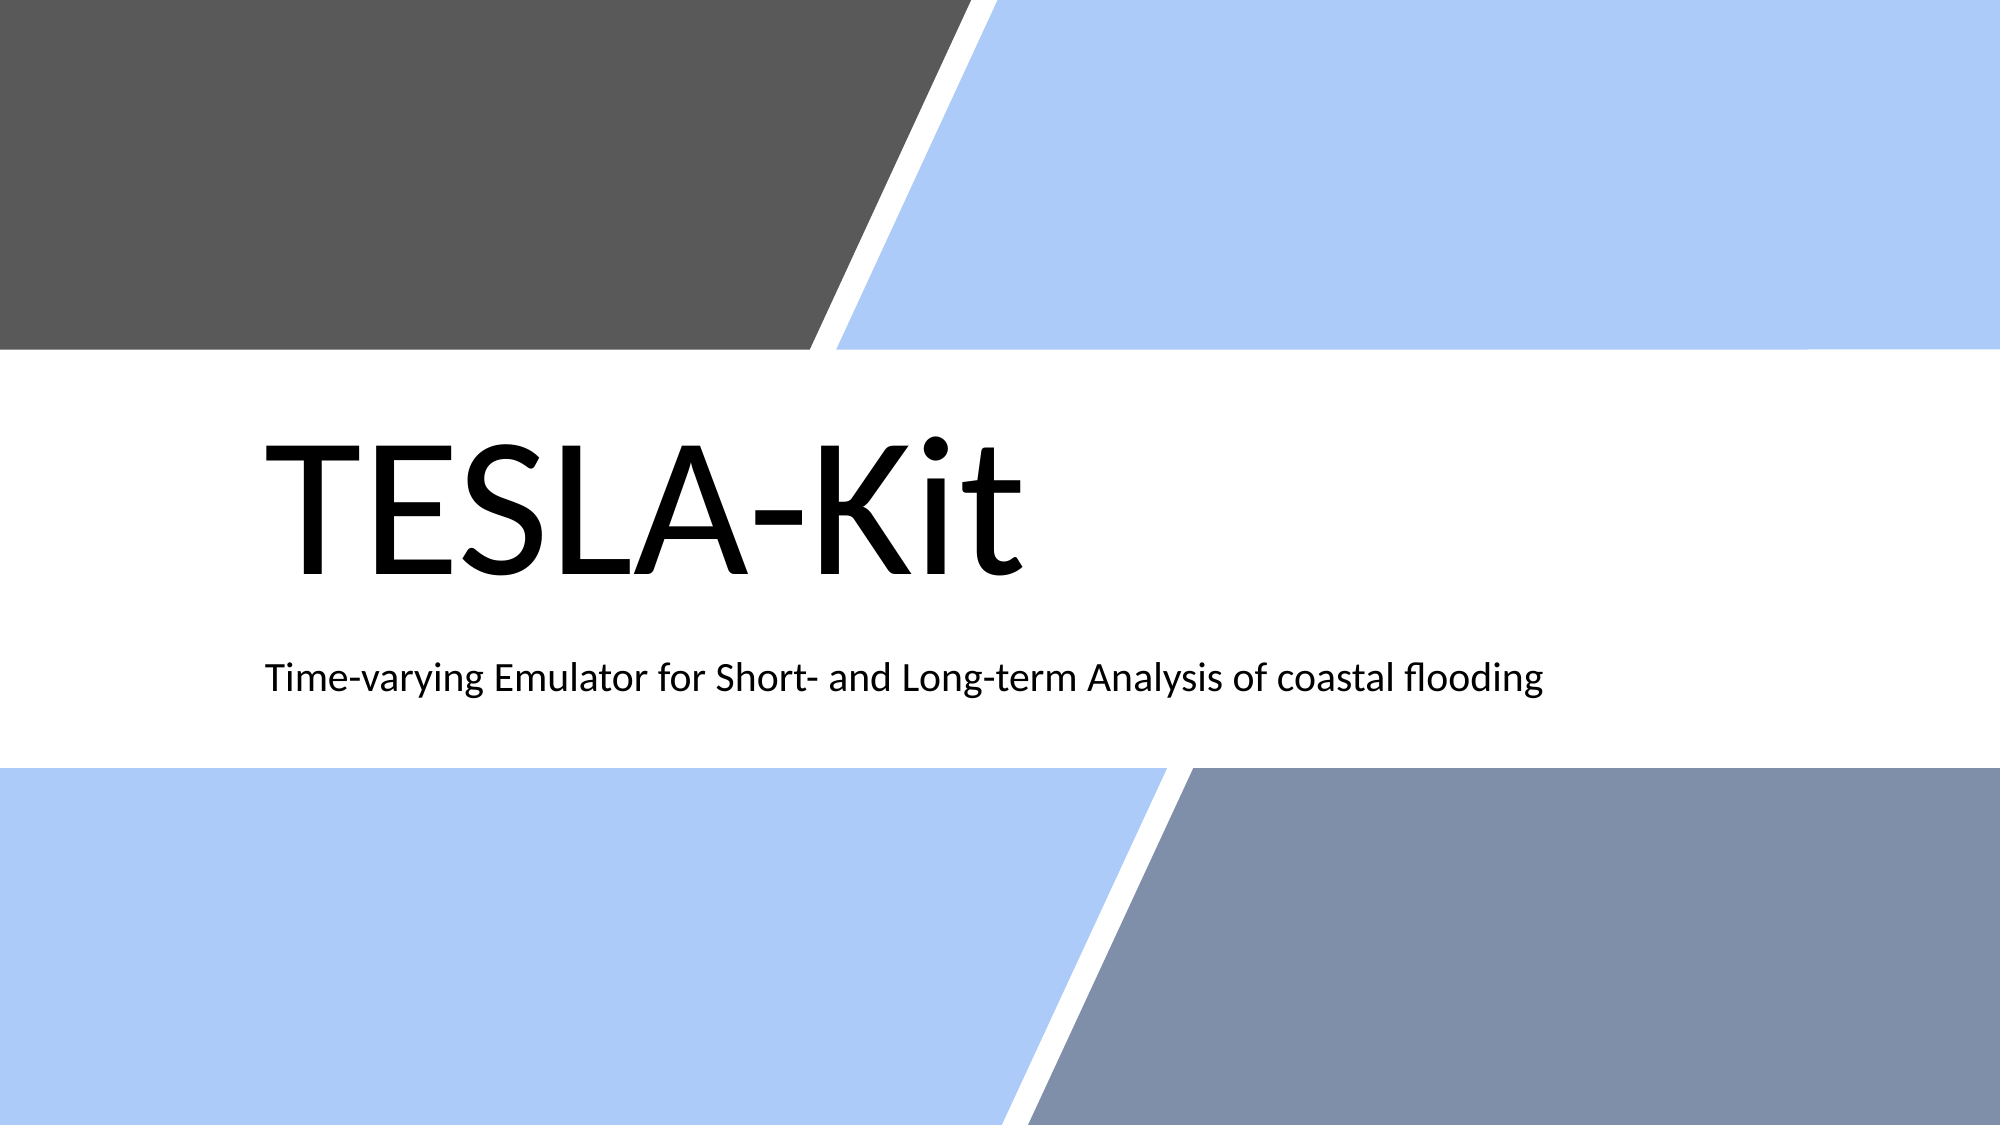

# TESLA-Kit
Time-varying Emulator for Short- and Long-term Analysis of coastal flooding